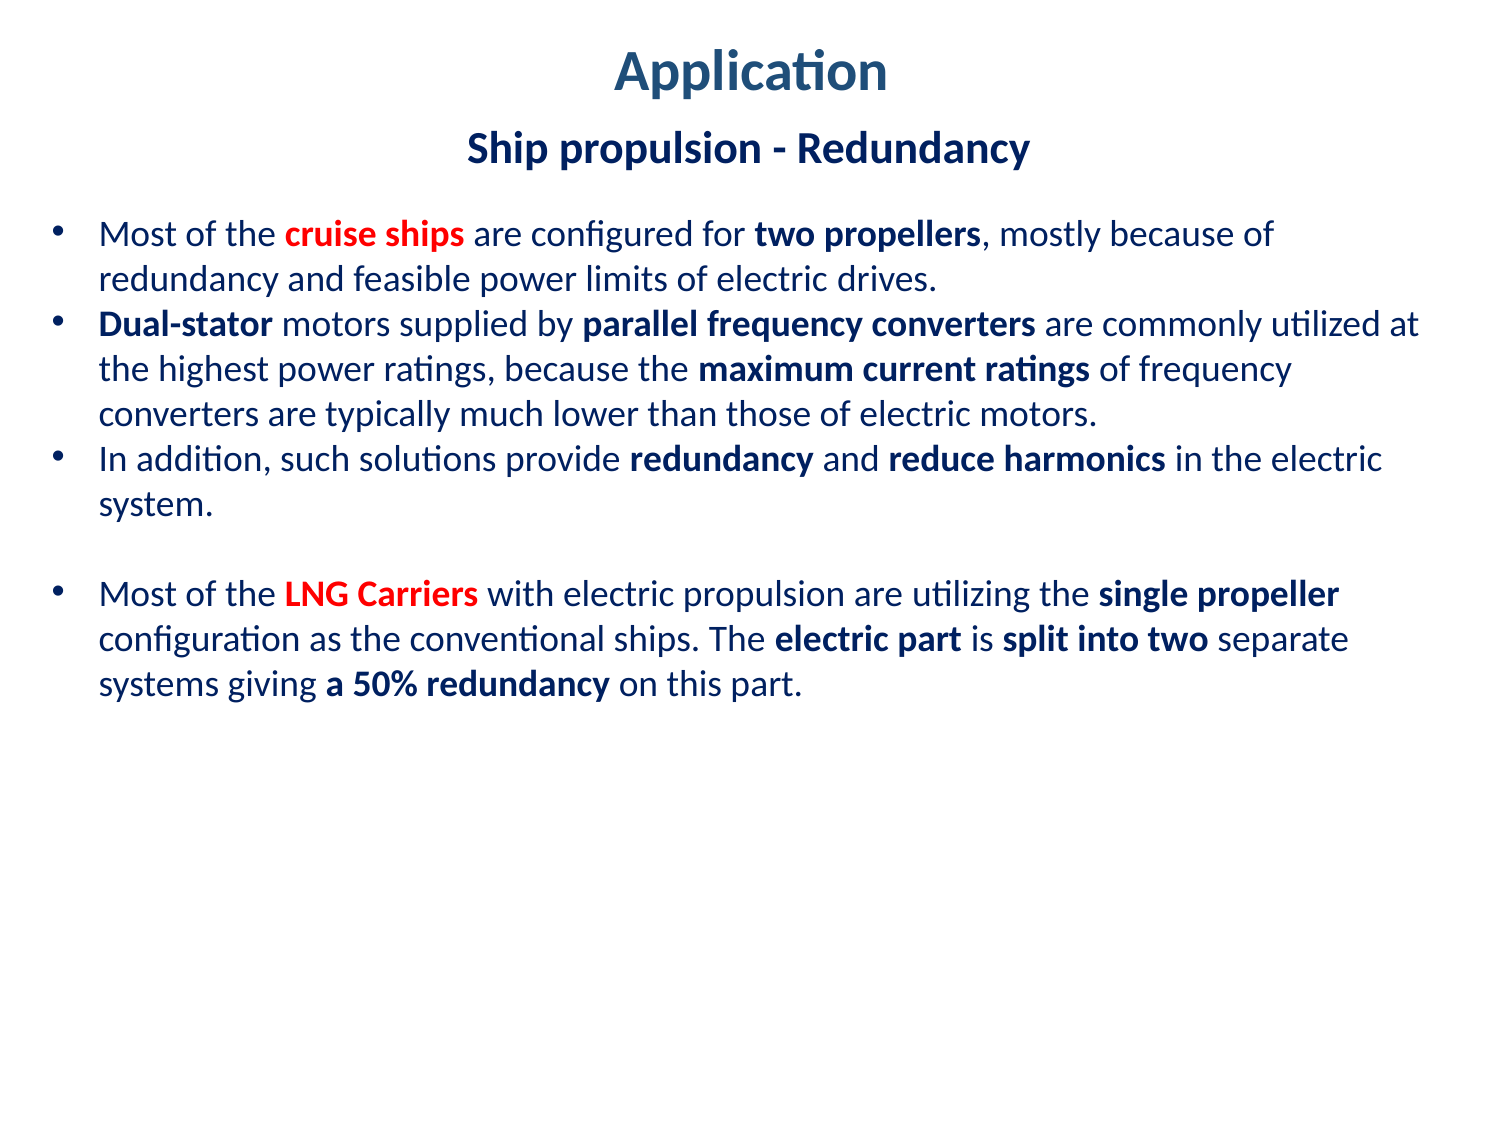

Application
Ship propulsion - Redundancy
Most of the cruise ships are configured for two propellers, mostly because of redundancy and feasible power limits of electric drives.
Dual-stator motors supplied by parallel frequency converters are commonly utilized at the highest power ratings, because the maximum current ratings of frequency converters are typically much lower than those of electric motors.
In addition, such solutions provide redundancy and reduce harmonics in the electric system.

Most of the LNG Carriers with electric propulsion are utilizing the single propeller configuration as the conventional ships. The electric part is split into two separate systems giving a 50% redundancy on this part.